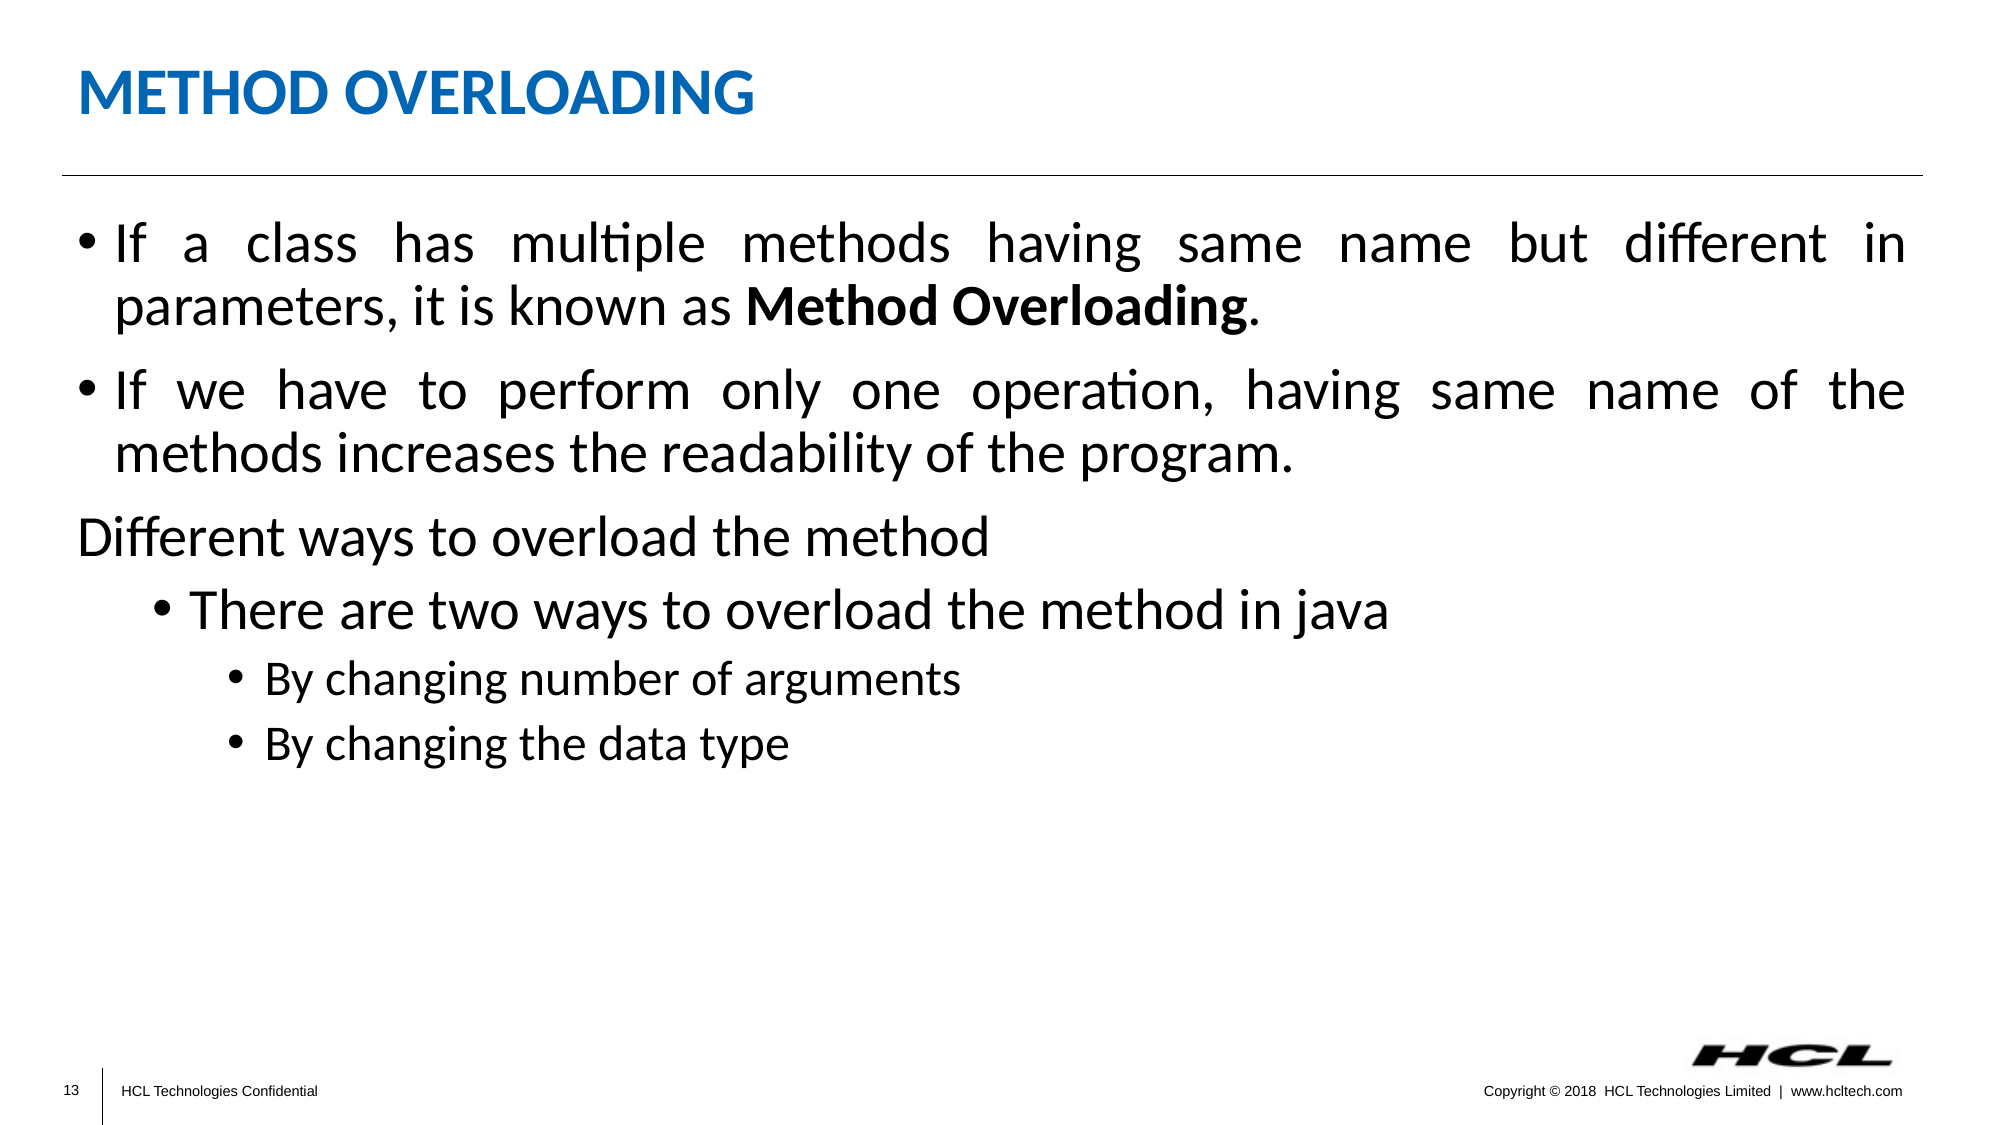

# Method Overloading
If a class has multiple methods having same name but different in parameters, it is known as Method Overloading.
If we have to perform only one operation, having same name of the methods increases the readability of the program.
Different ways to overload the method
There are two ways to overload the method in java
By changing number of arguments
By changing the data type